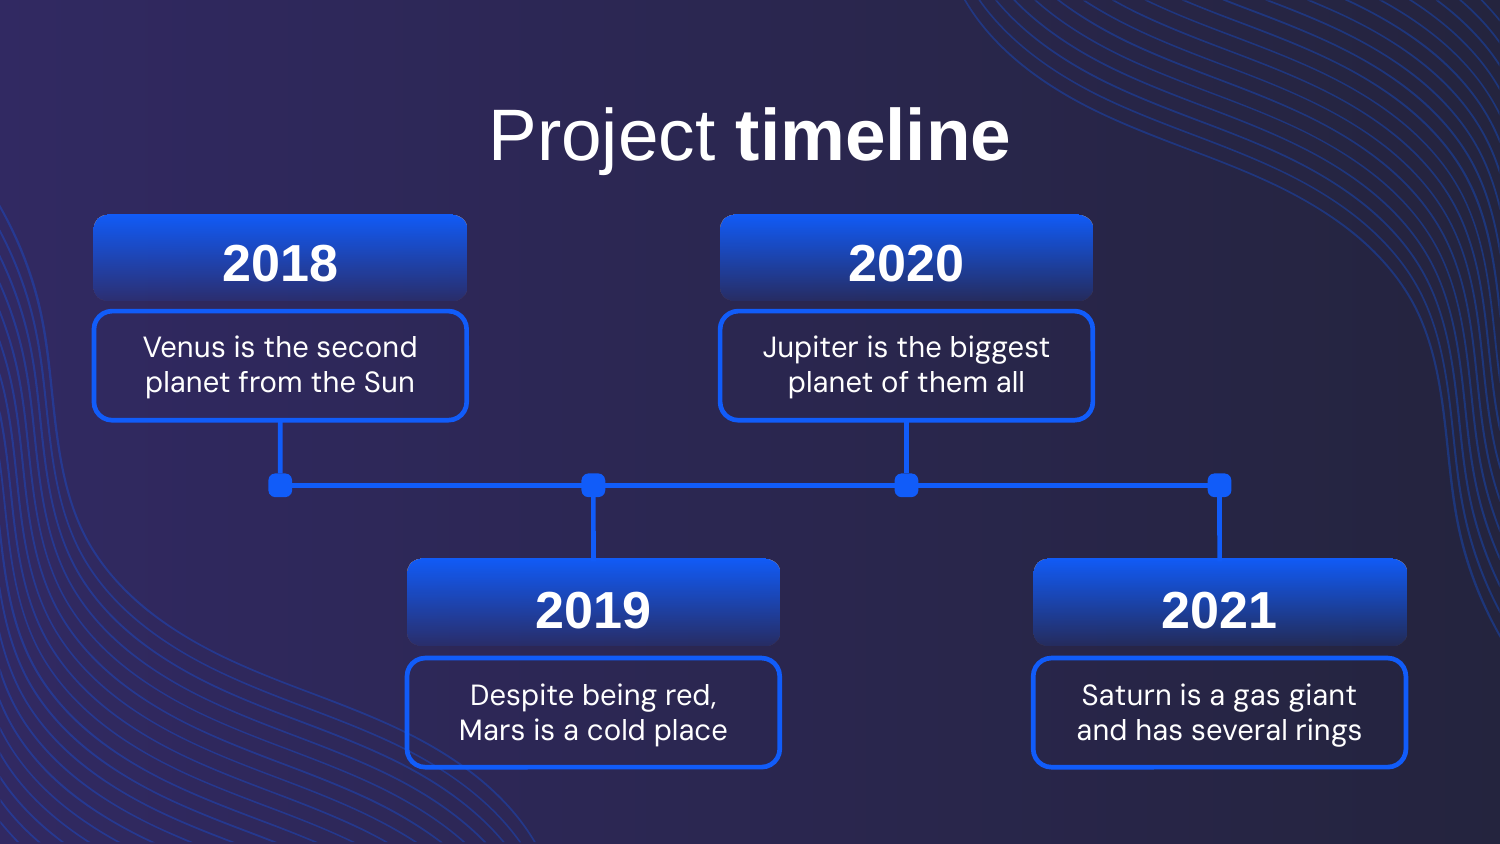

# Project timeline

2018

2020

Venus is the second planet from the Sun
Jupiter is the biggest planet of them all

2019
2021

Despite being red, Mars is a cold place
Saturn is a gas giant and has several rings